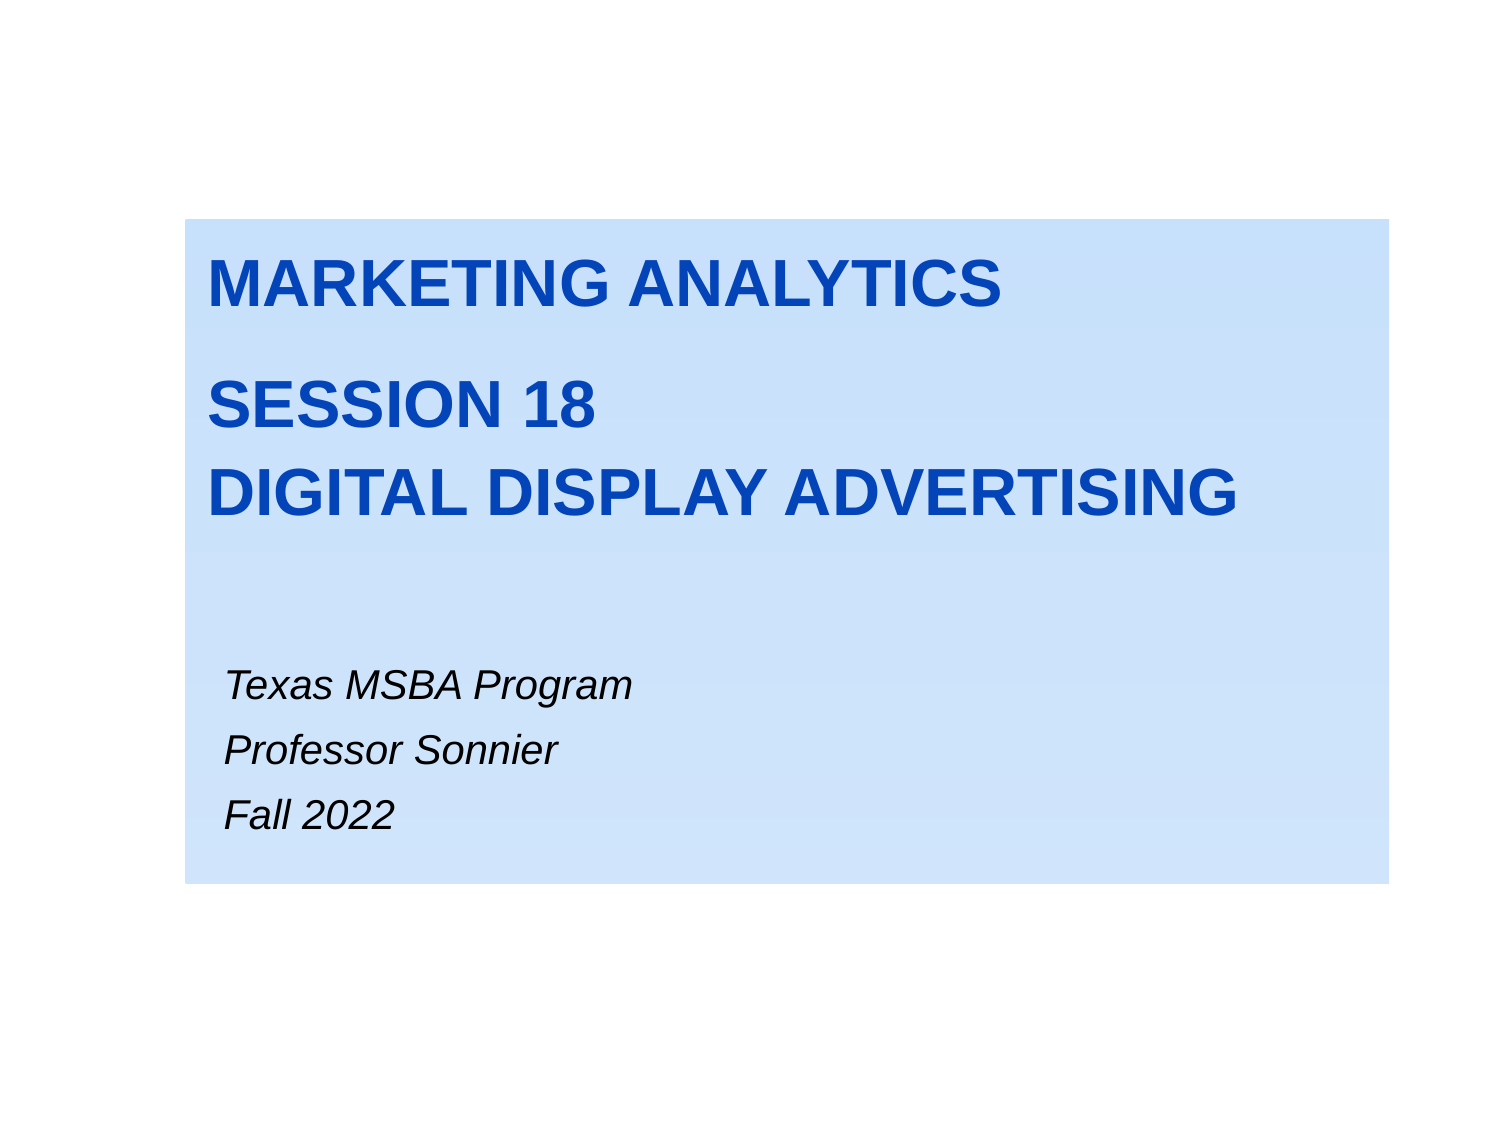

MARKETING ANALYTICS

SESSION 18
DIGITAL DISPLAY ADVERTISING

Texas MSBA Program
Professor Sonnier
Fall 2022

1